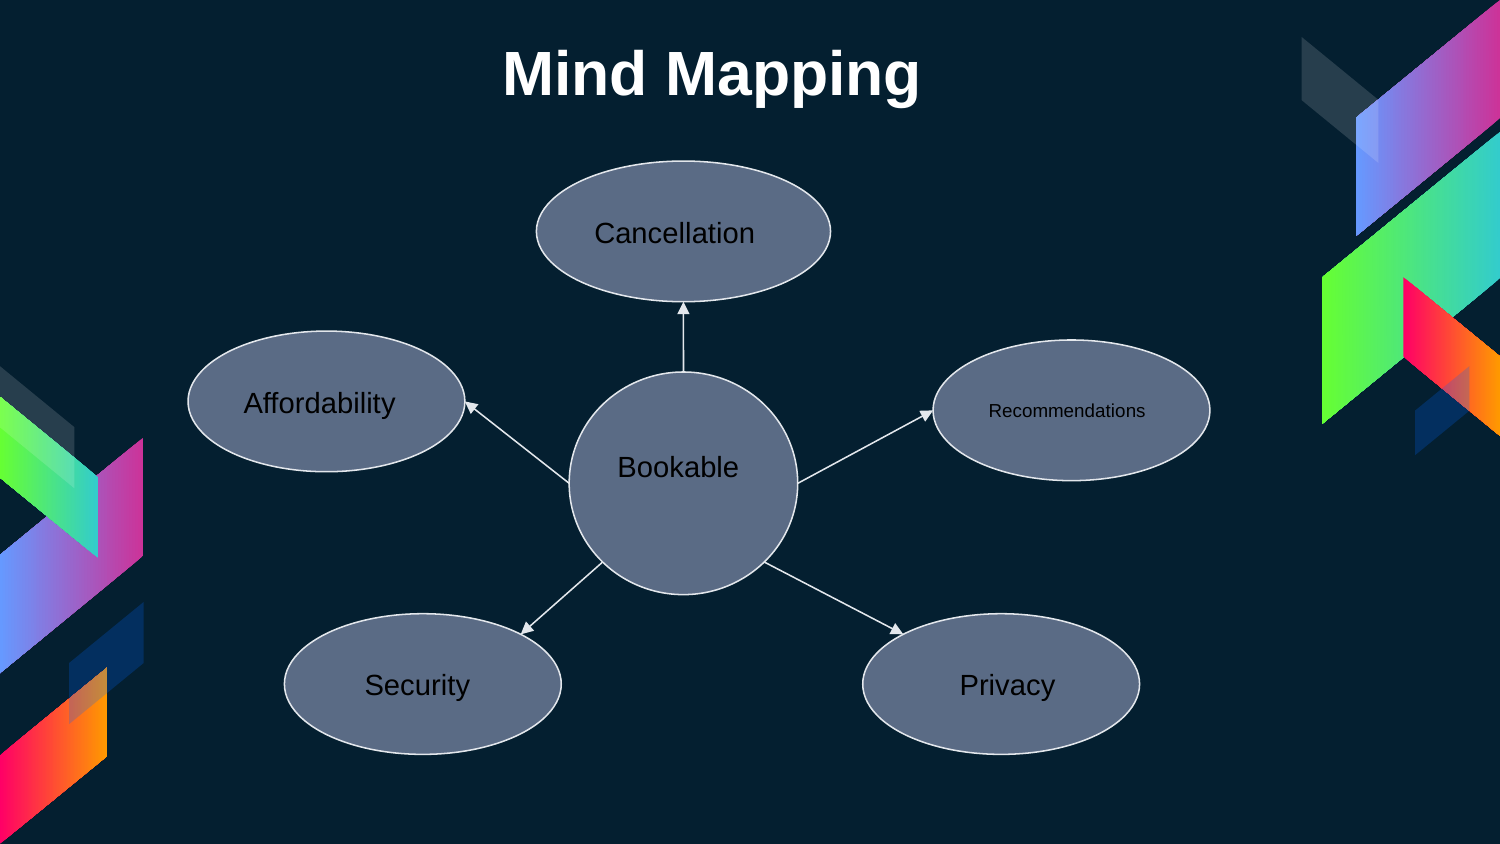

Mind Mapping
Cancellation

Affordability
Recommendations
Bookable

   Security
     Privacy